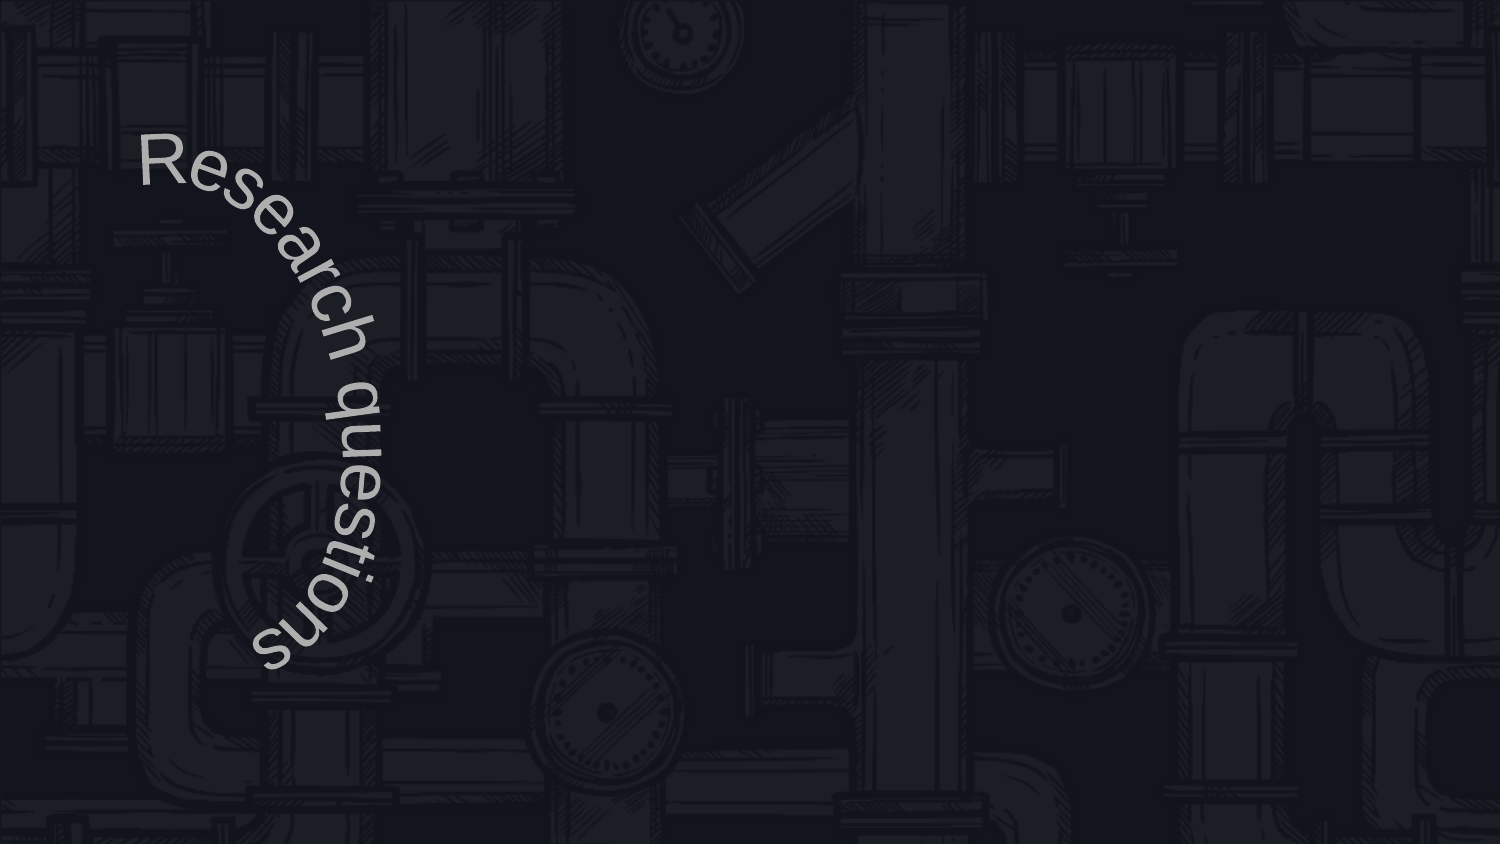

Research questions
#
How effective are pseudo-labeled data to train supervised algorithms to detect HSI Images?